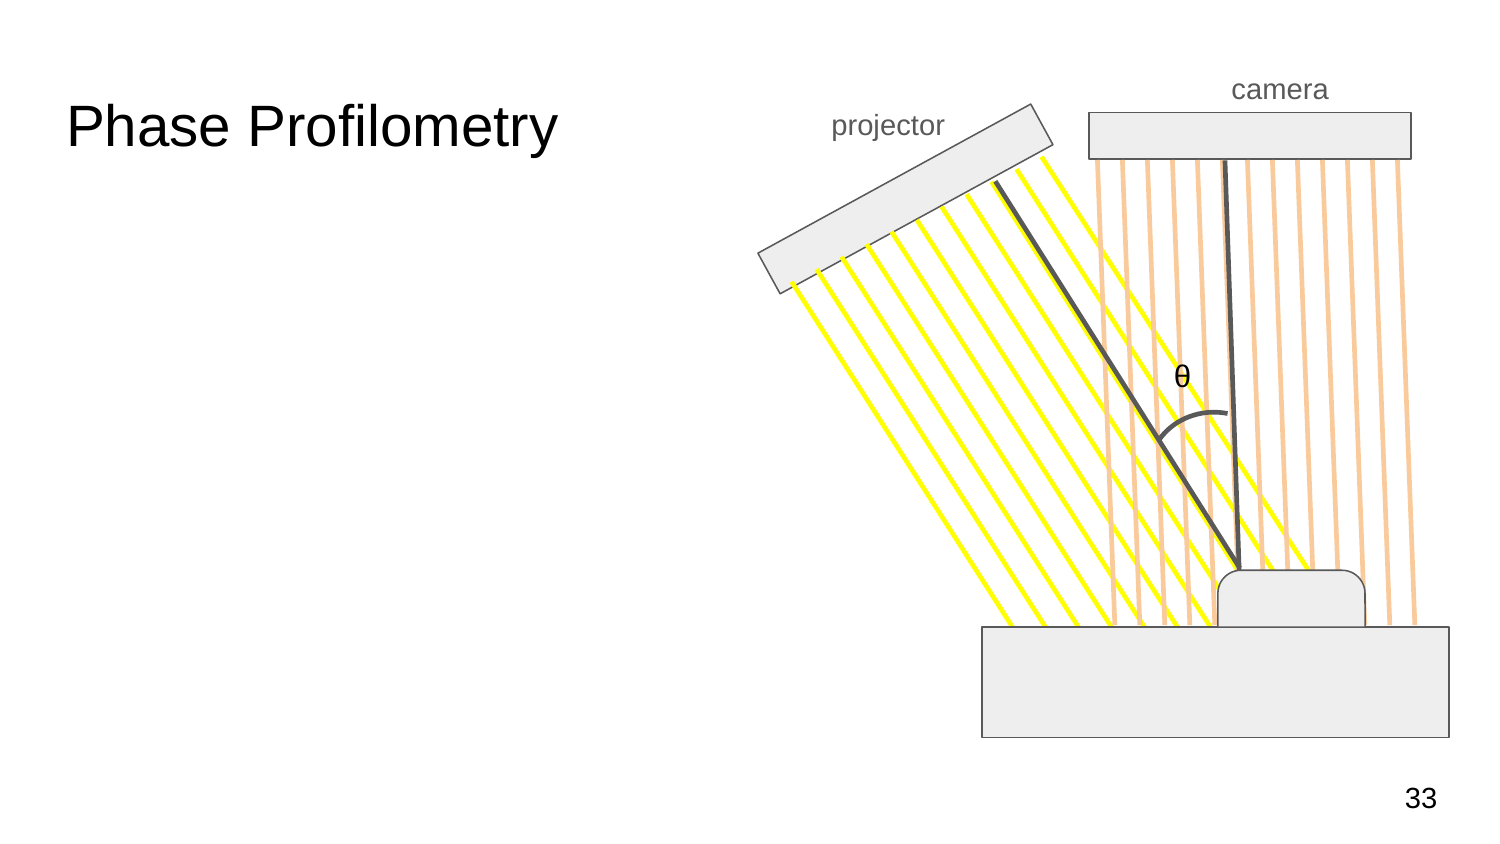

camera
# Phase Profilometry
projector

θ

33